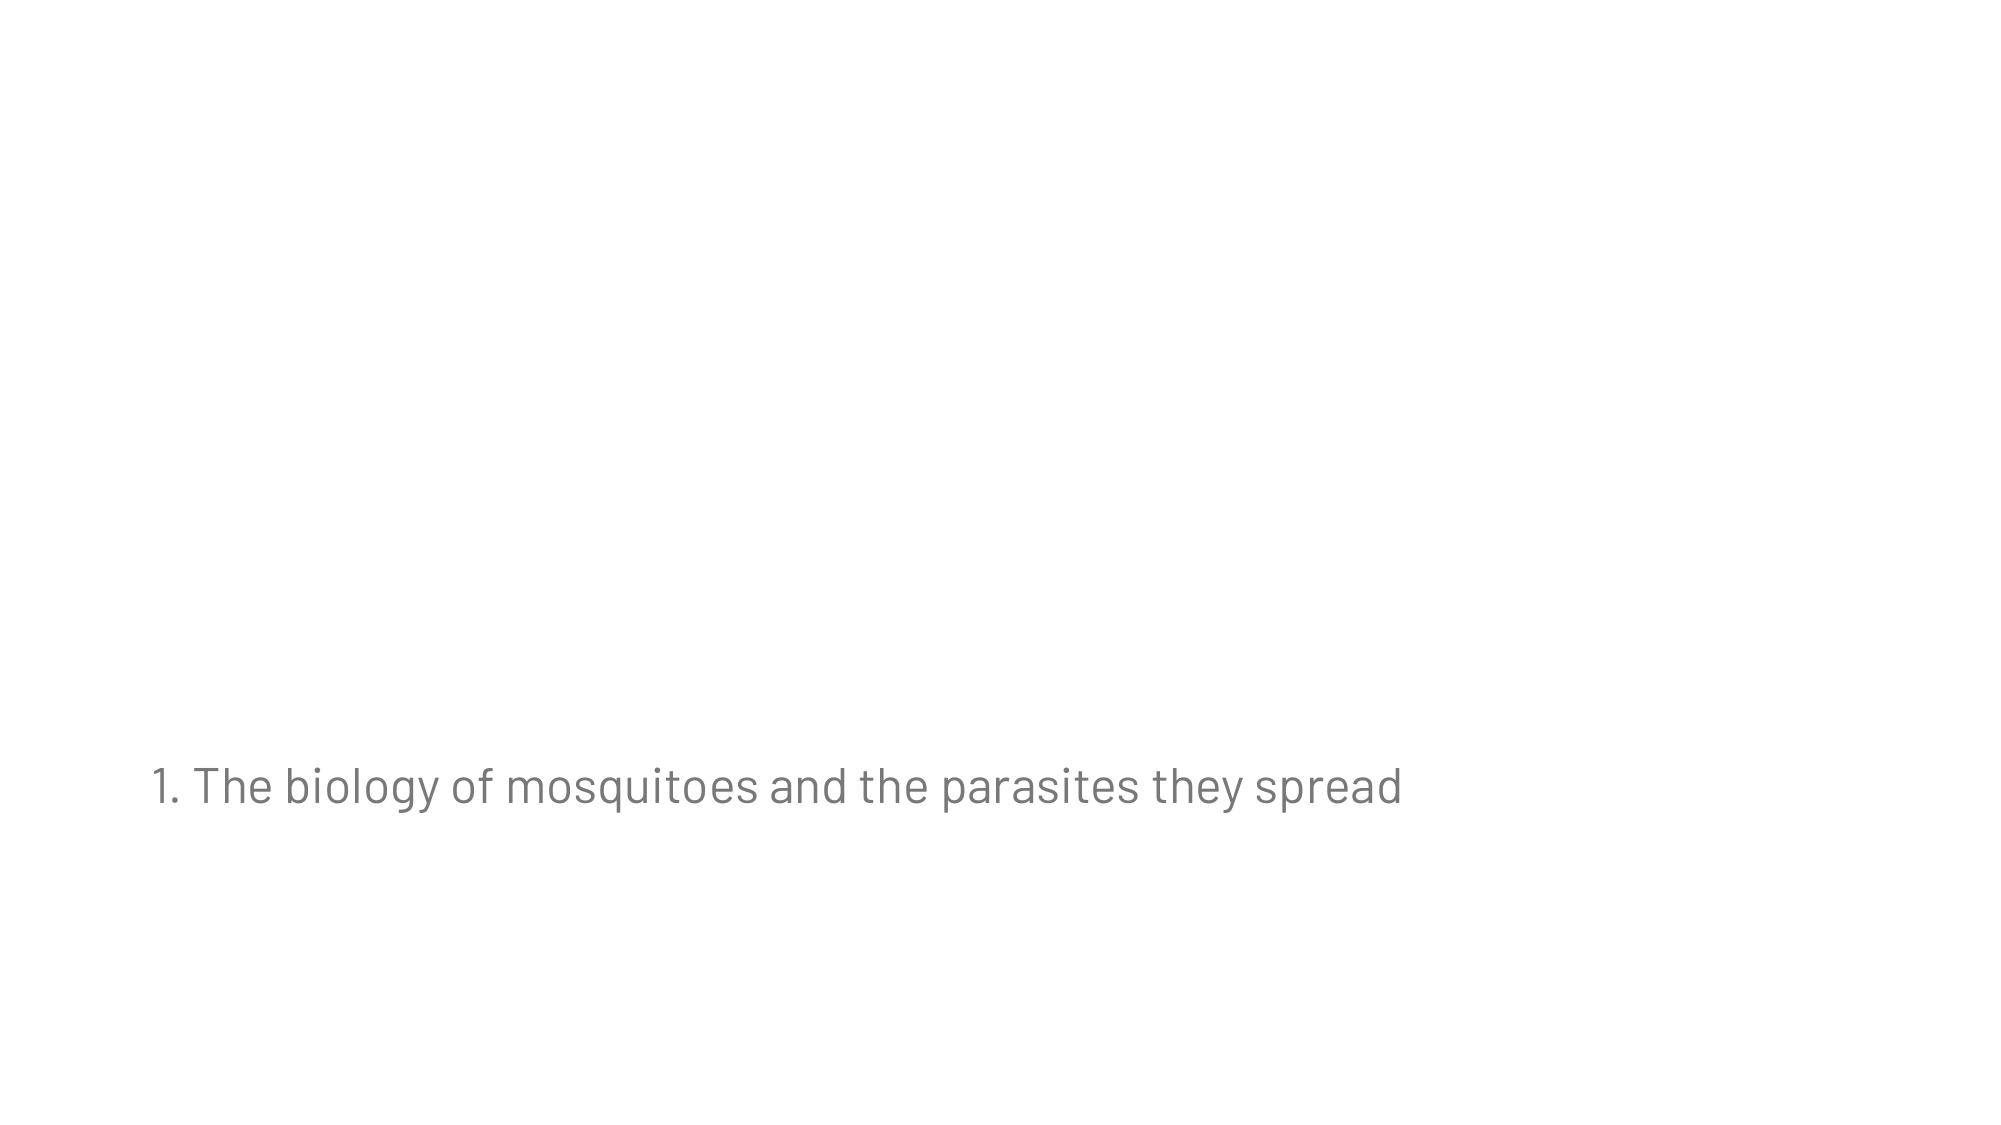

#
1. The biology of mosquitoes and the parasites they spread